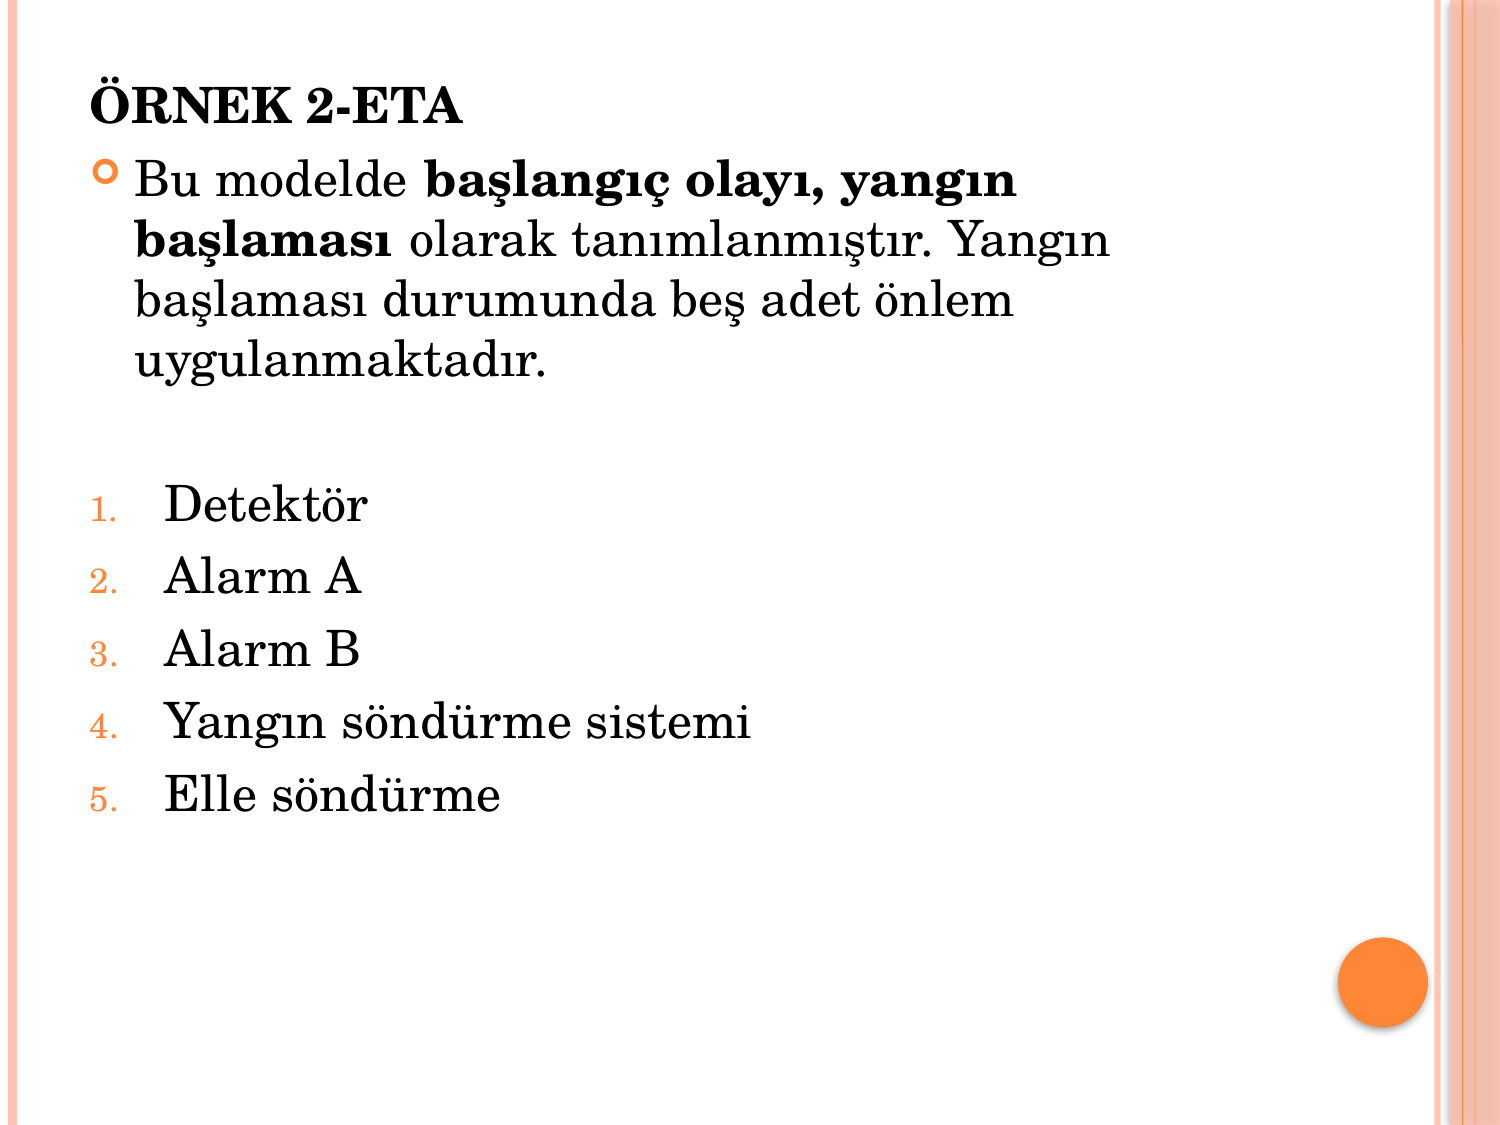

ÖRNEK 2-ETA
Bu modelde başlangıç olayı, yangın başlaması olarak tanımlanmıştır. Yangın başlaması durumunda beş adet önlem uygulanmaktadır.

Detektör
Alarm A
Alarm B
Yangın söndürme sistemi
Elle söndürme